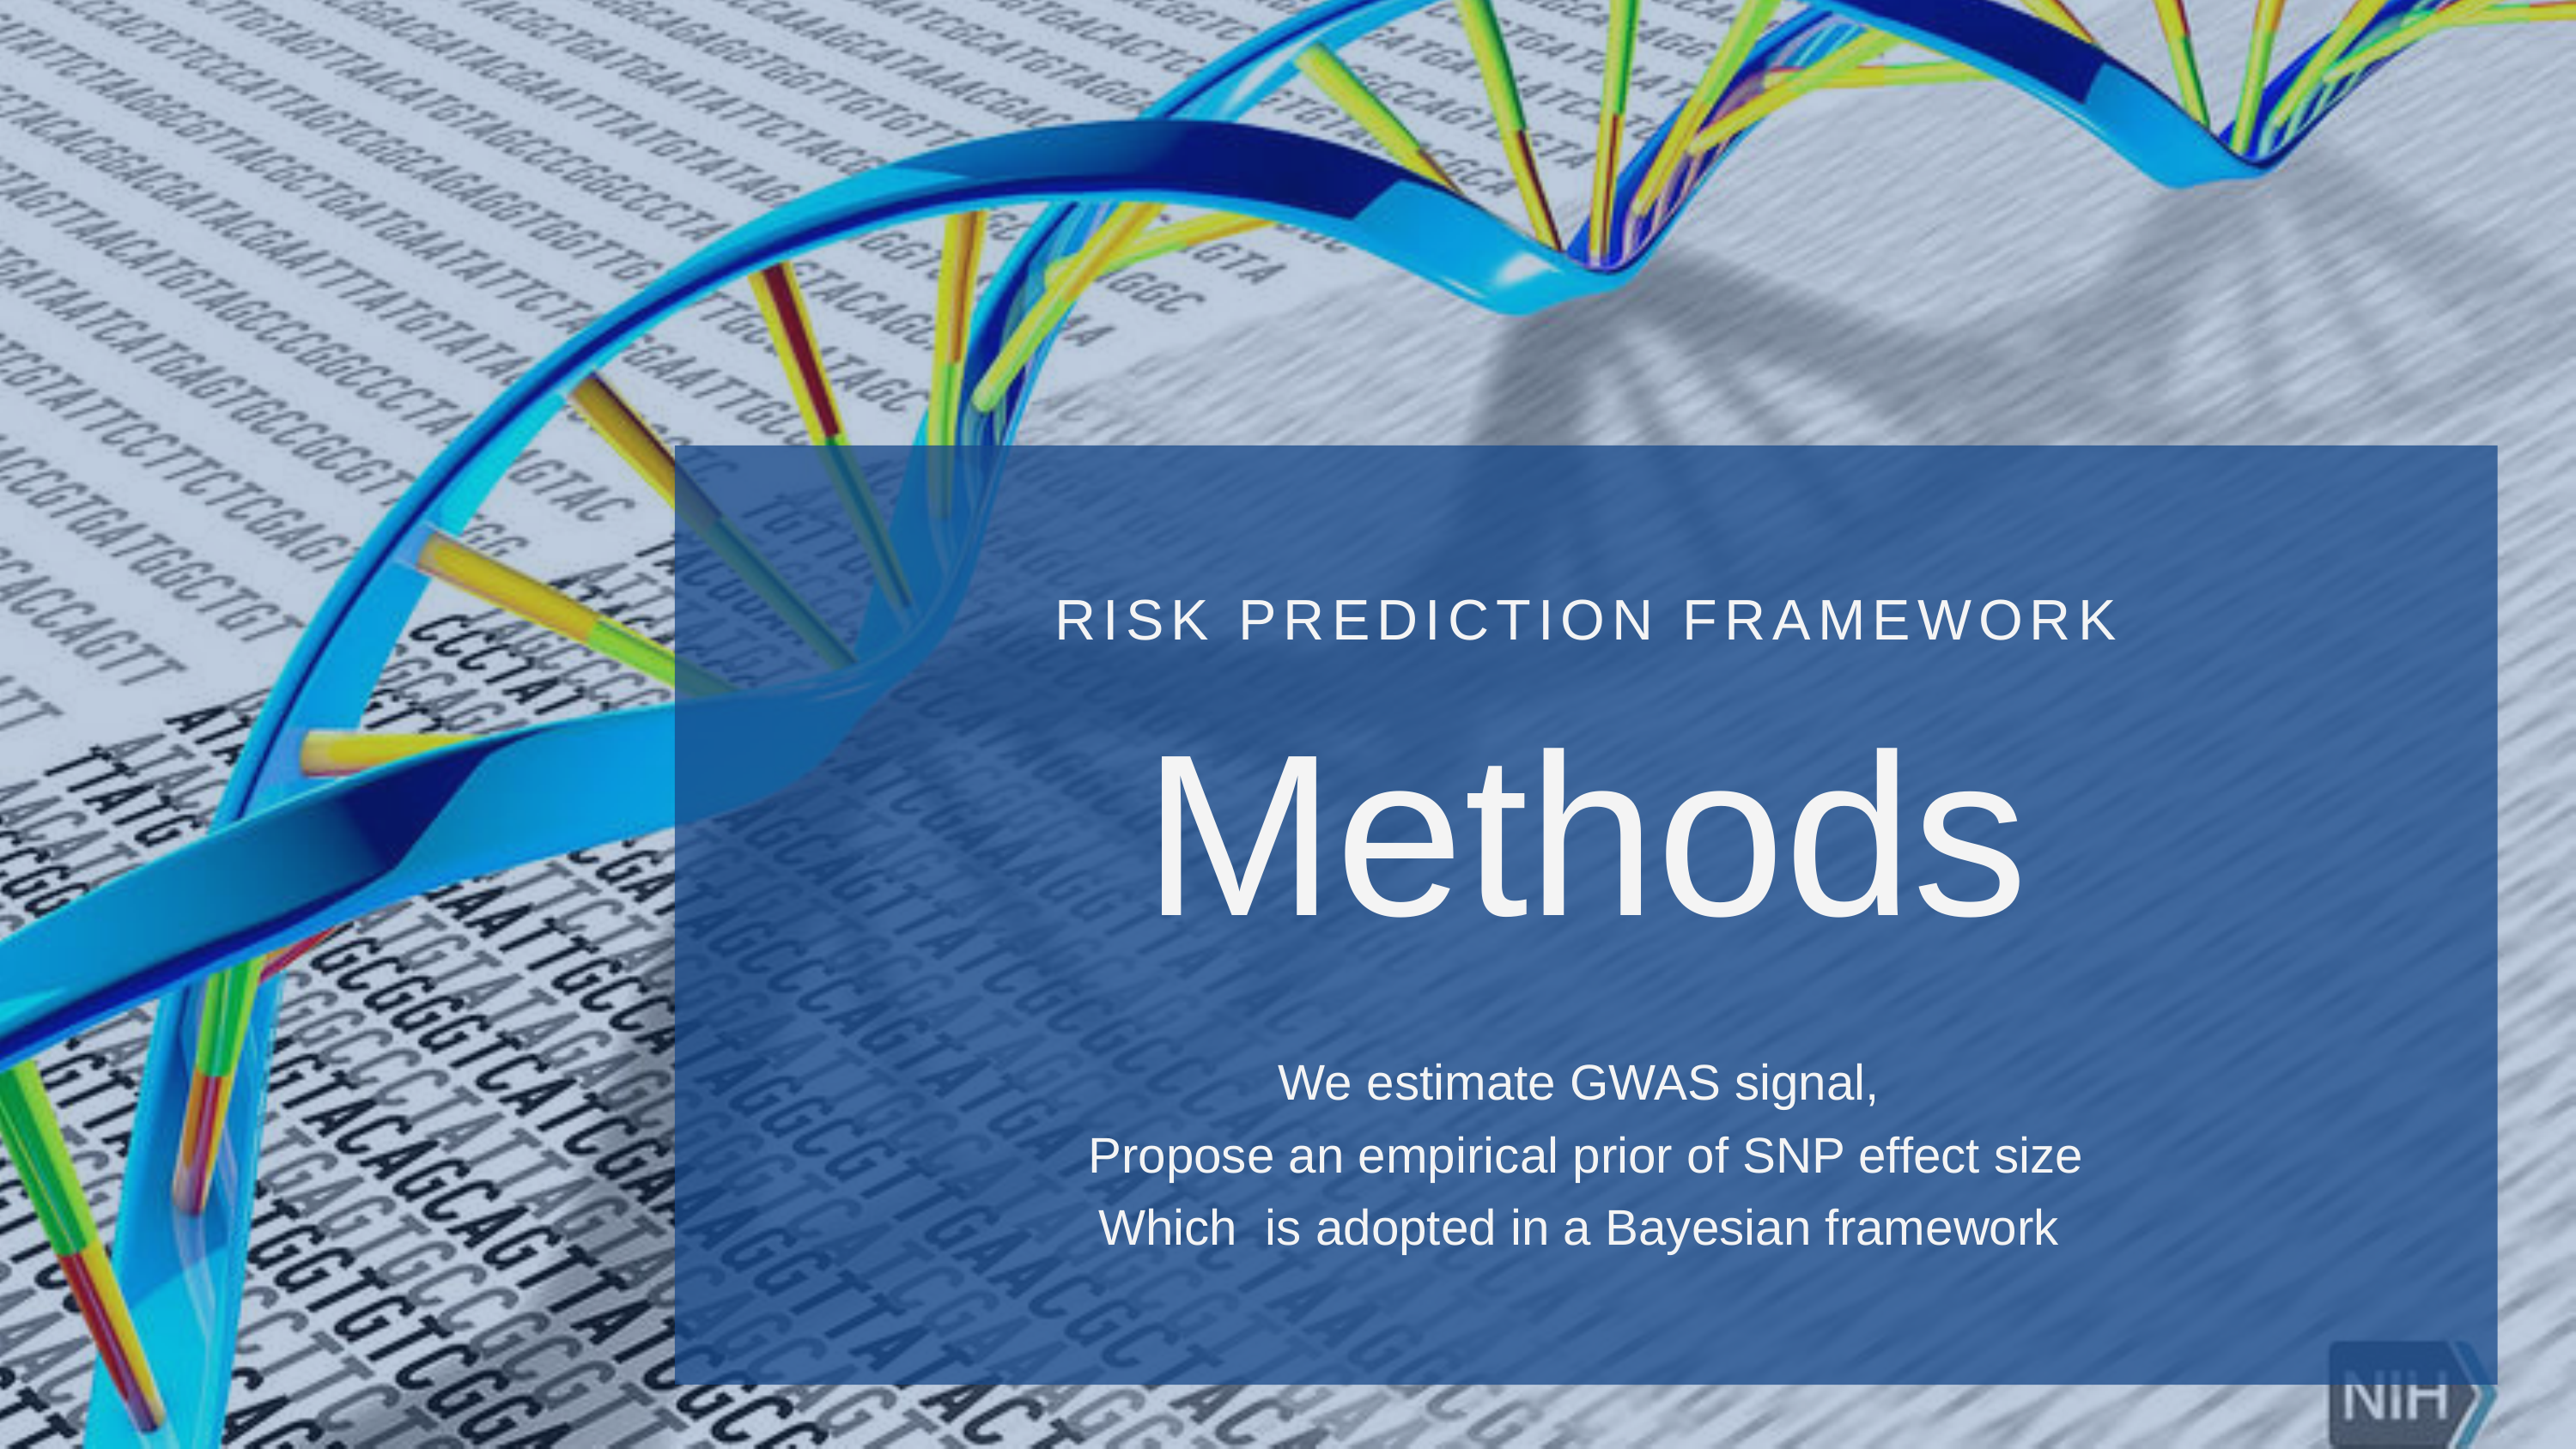

RISK PREDICTION FRAMEWORK
Methods
We estimate GWAS signal,
Propose an empirical prior of SNP effect size
Which  is adopted in a Bayesian framework